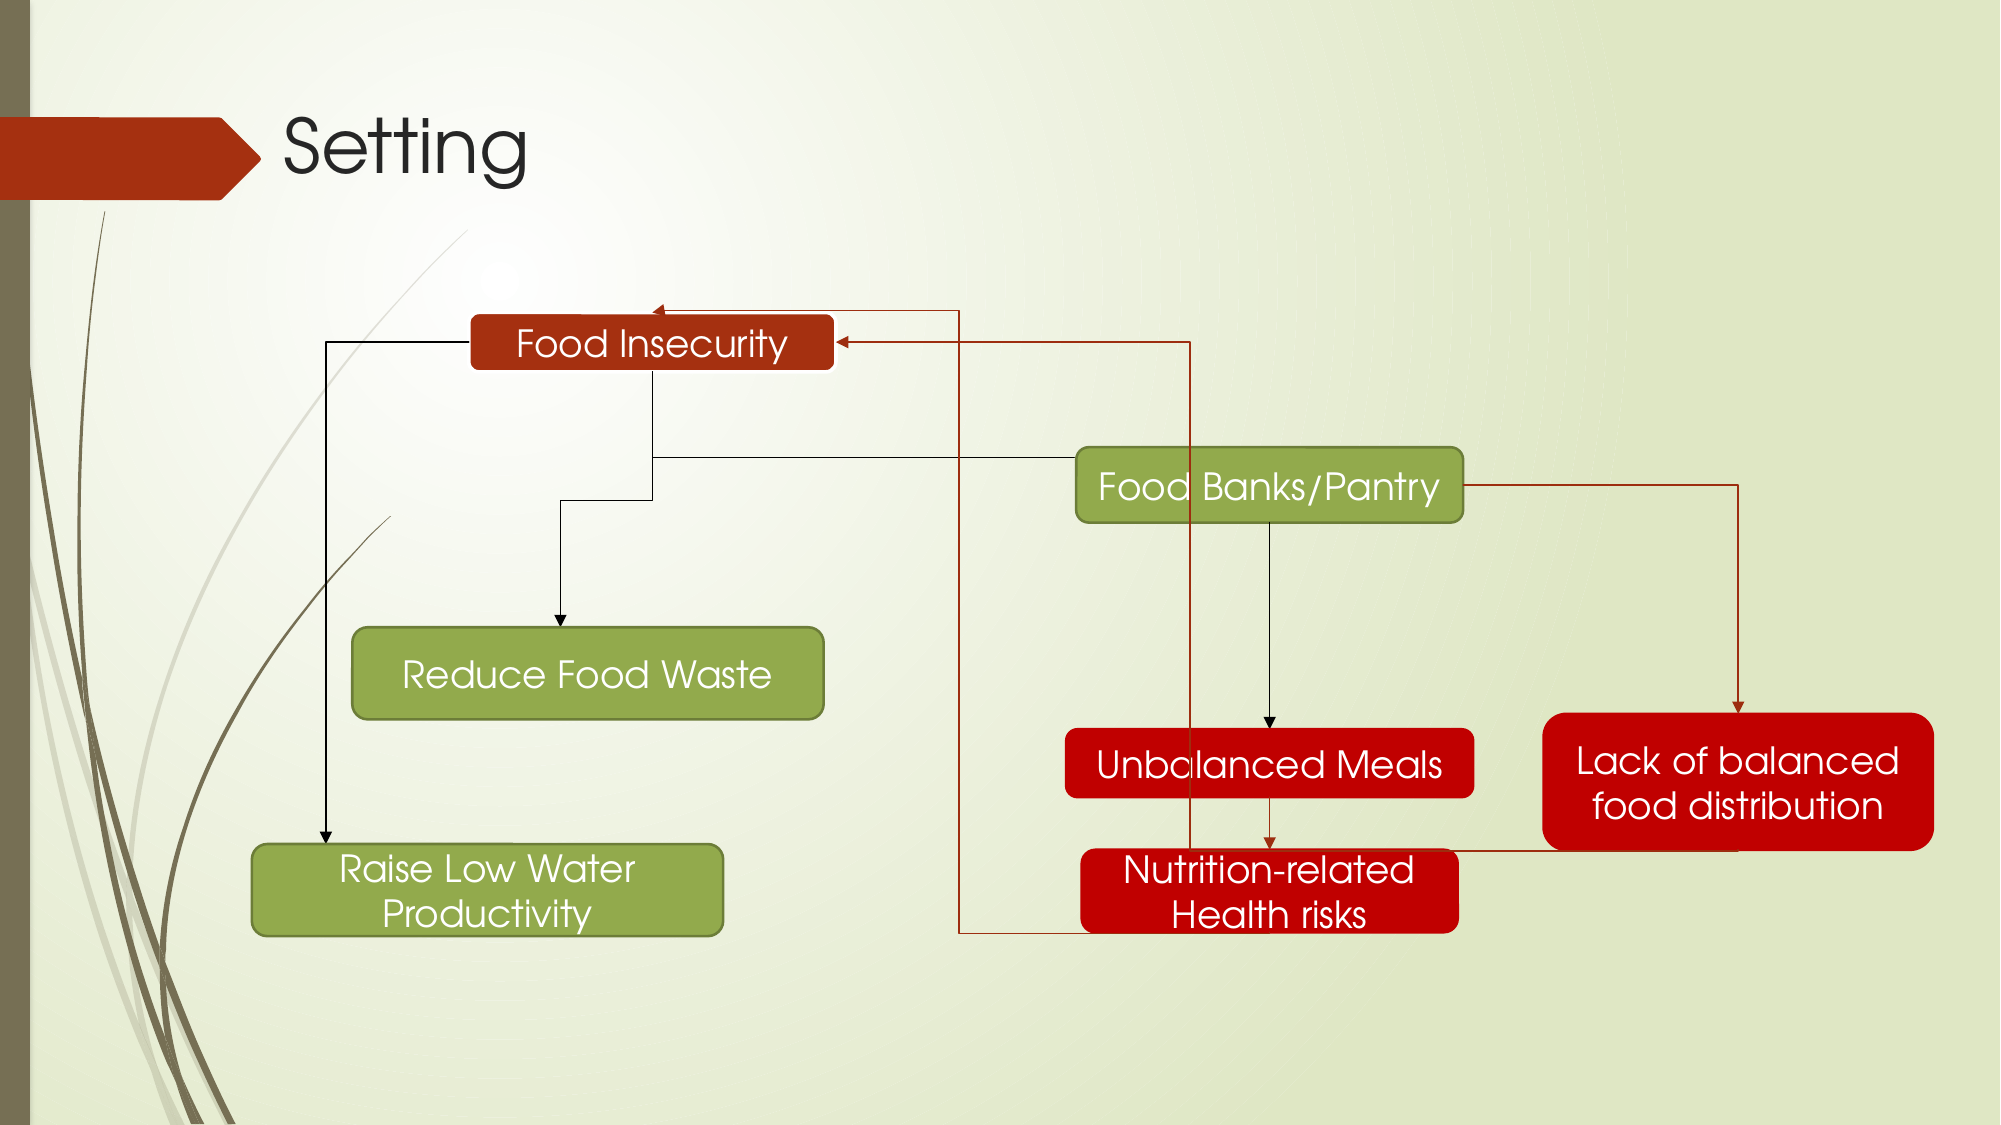

# Setting
Food Insecurity
Food Banks/Pantry

Reduce Food Waste

Lack of balanced food distribution
Unbalanced Meals
Raise Low Water Productivity
Nutrition-related Health risks